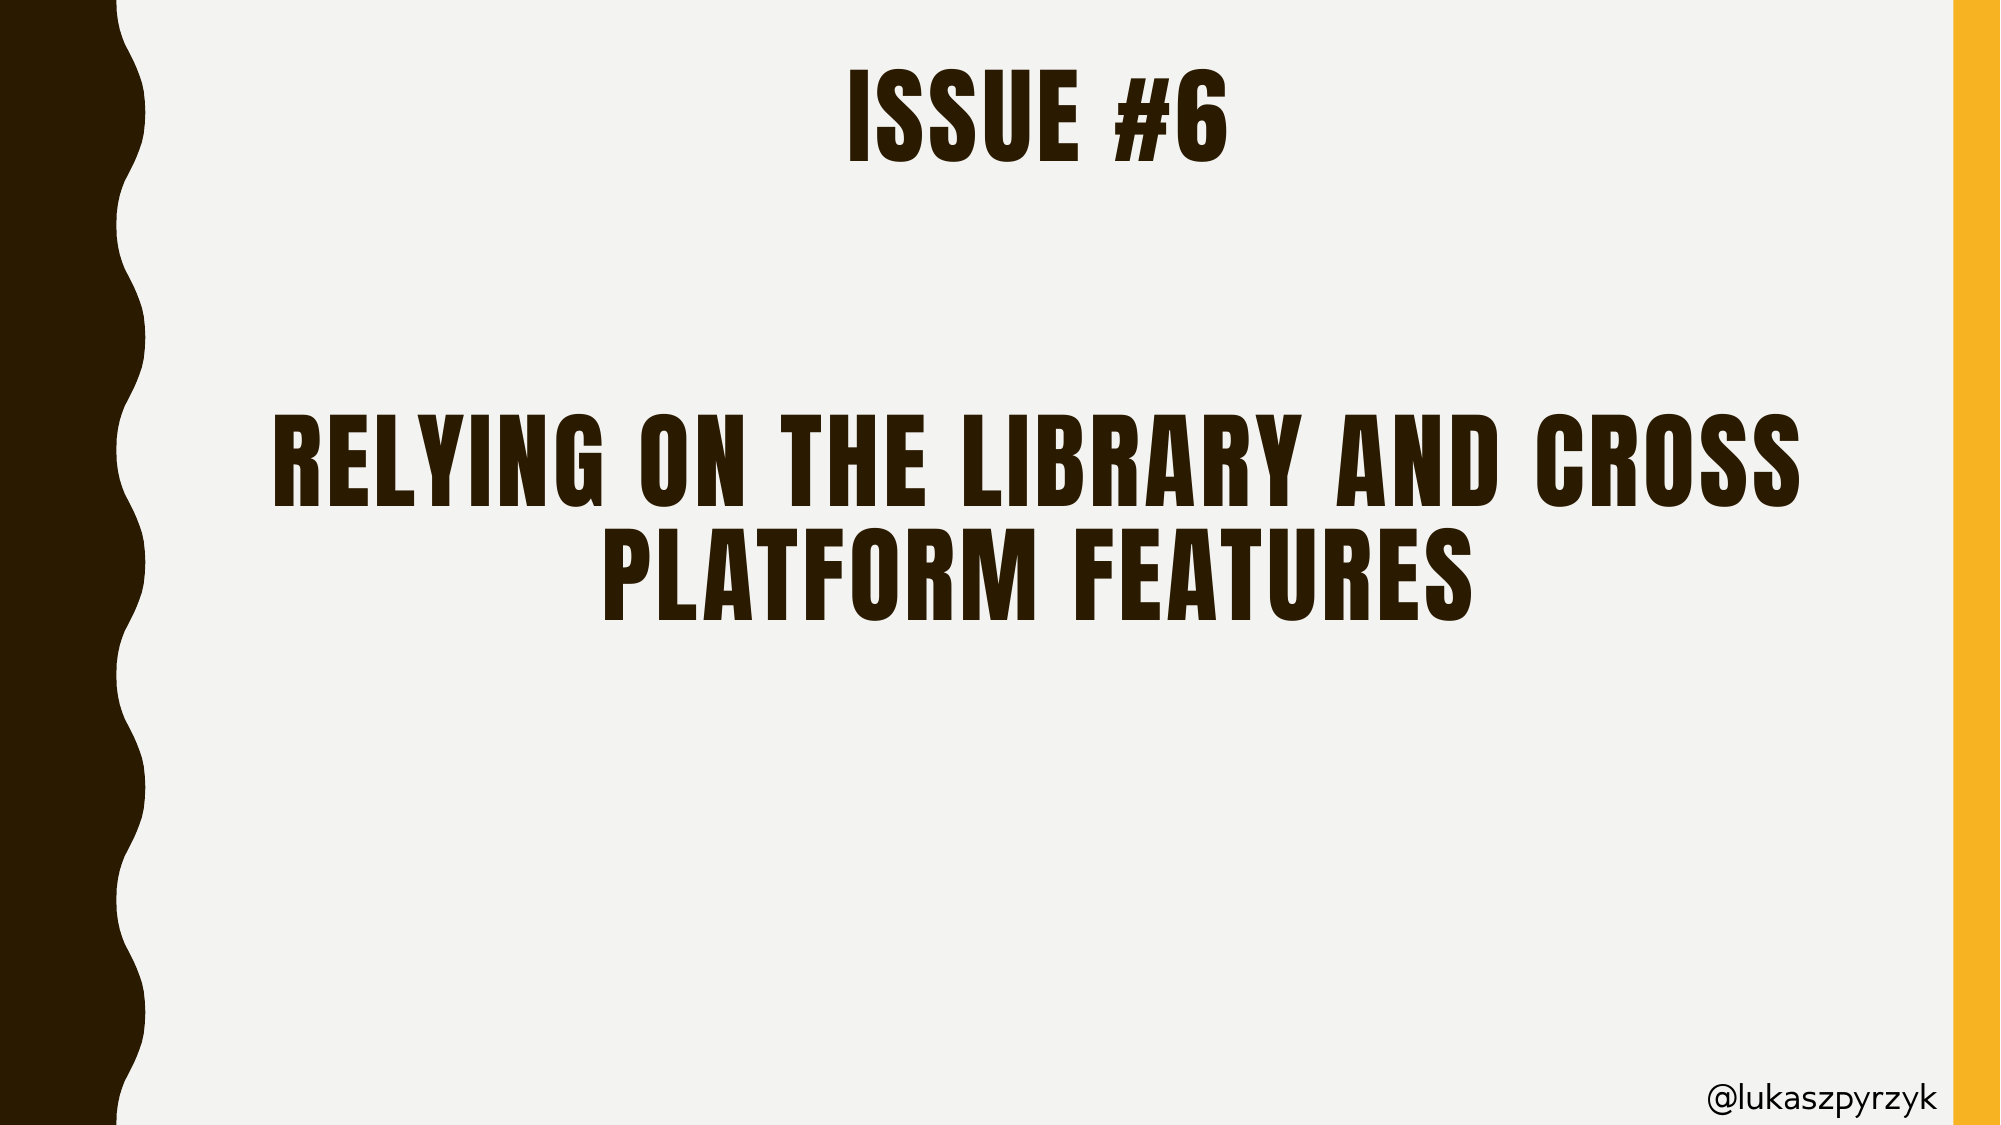

# Issue #6 relying on the library and cross platform features
@lukaszpyrzyk